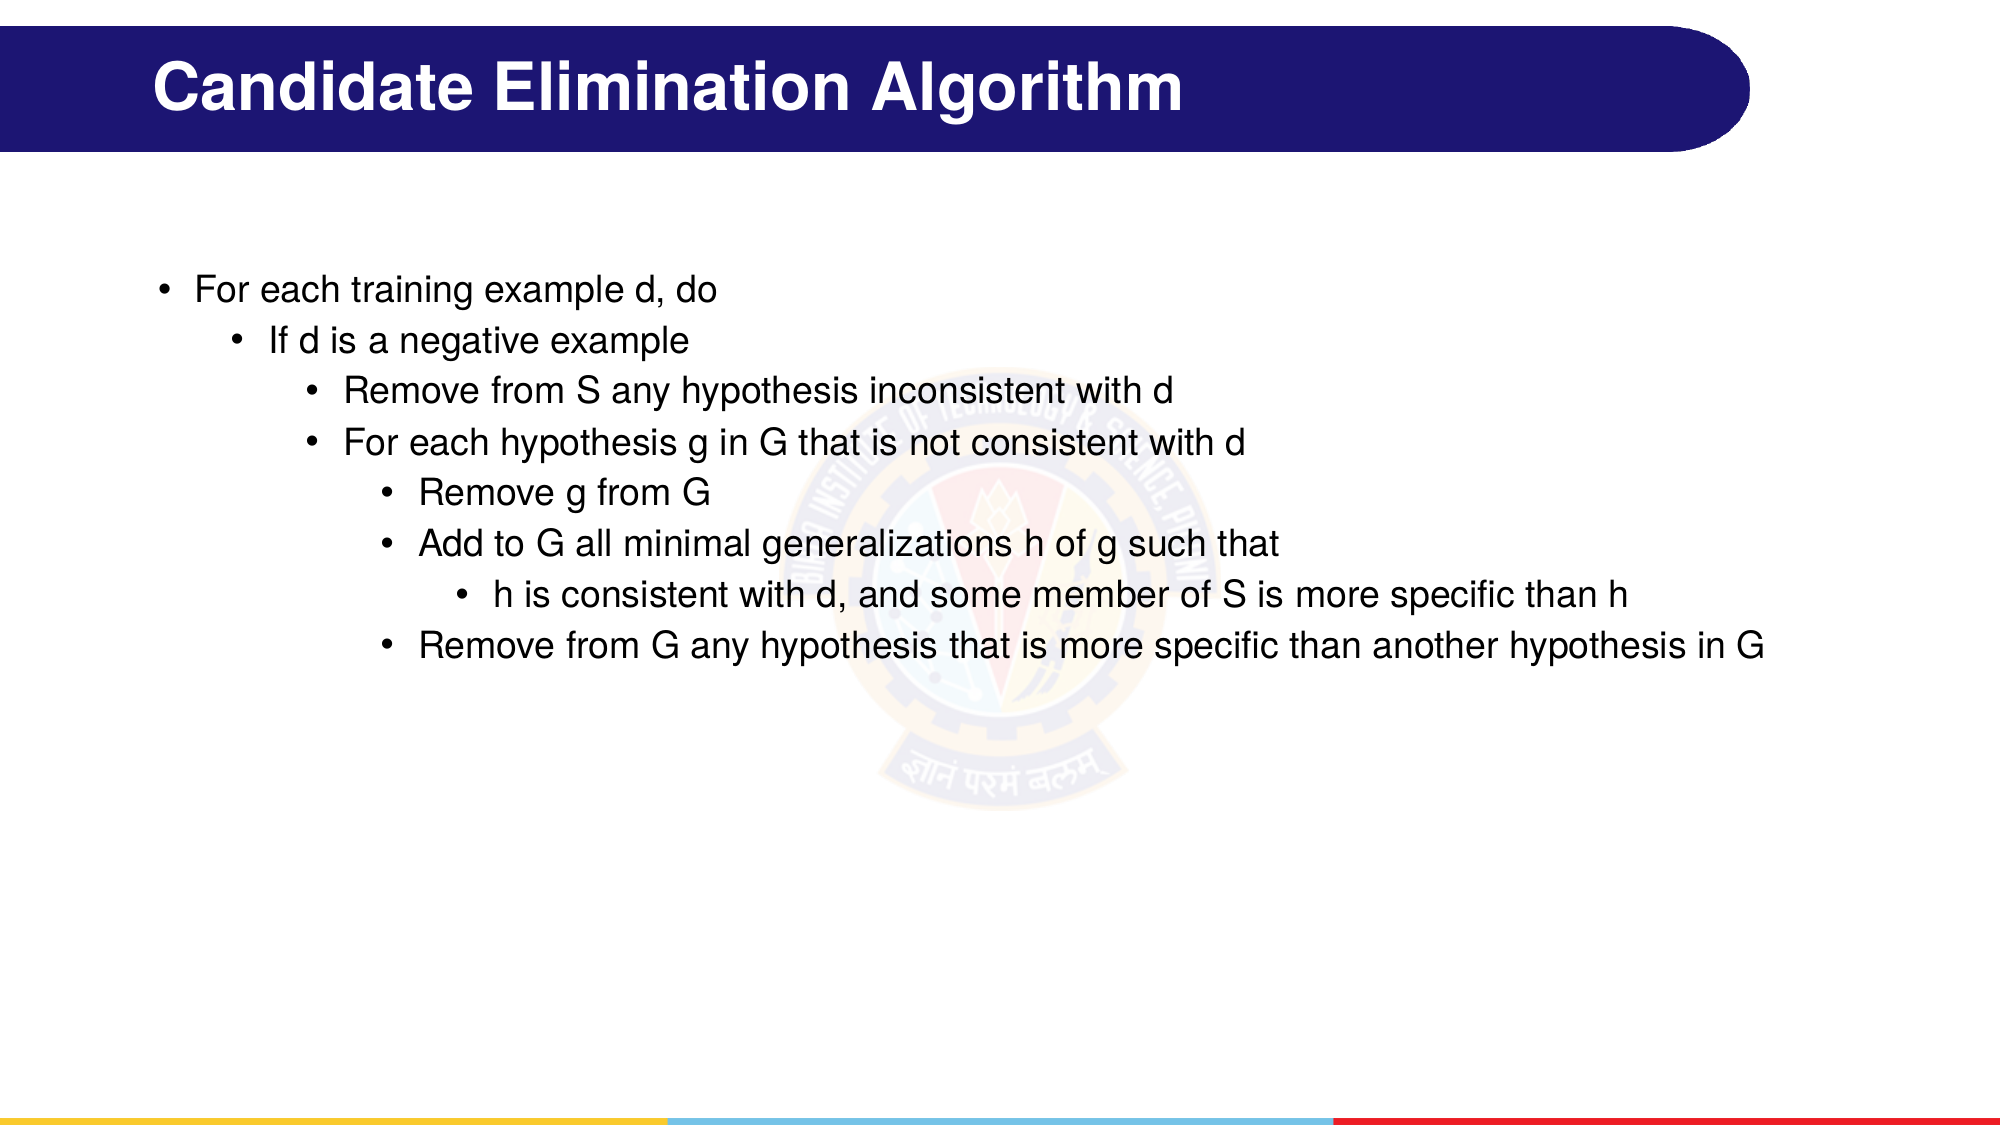

# Candidate Elimination Algorithm

For each training example d, do
If d is a negative example
Remove from S any hypothesis inconsistent with d
For each hypothesis g in G that is not consistent with d
Remove g from G
Add to G all minimal generalizations h of g such that
h is consistent with d, and some member of S is more specific than h
Remove from G any hypothesis that is more specific than another hypothesis in G